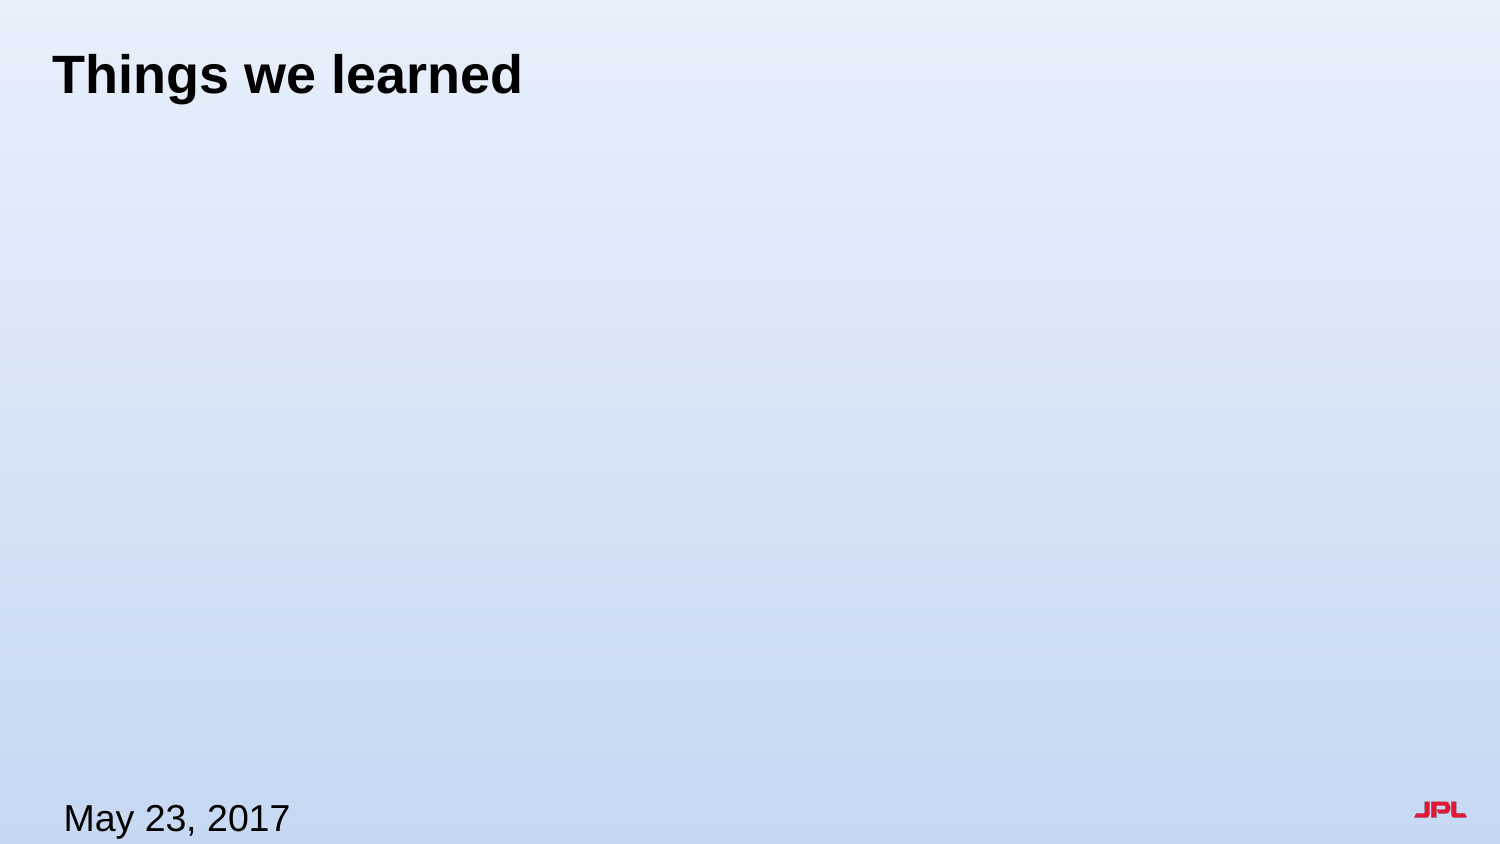

# Things we learned

May 23, 2017
30